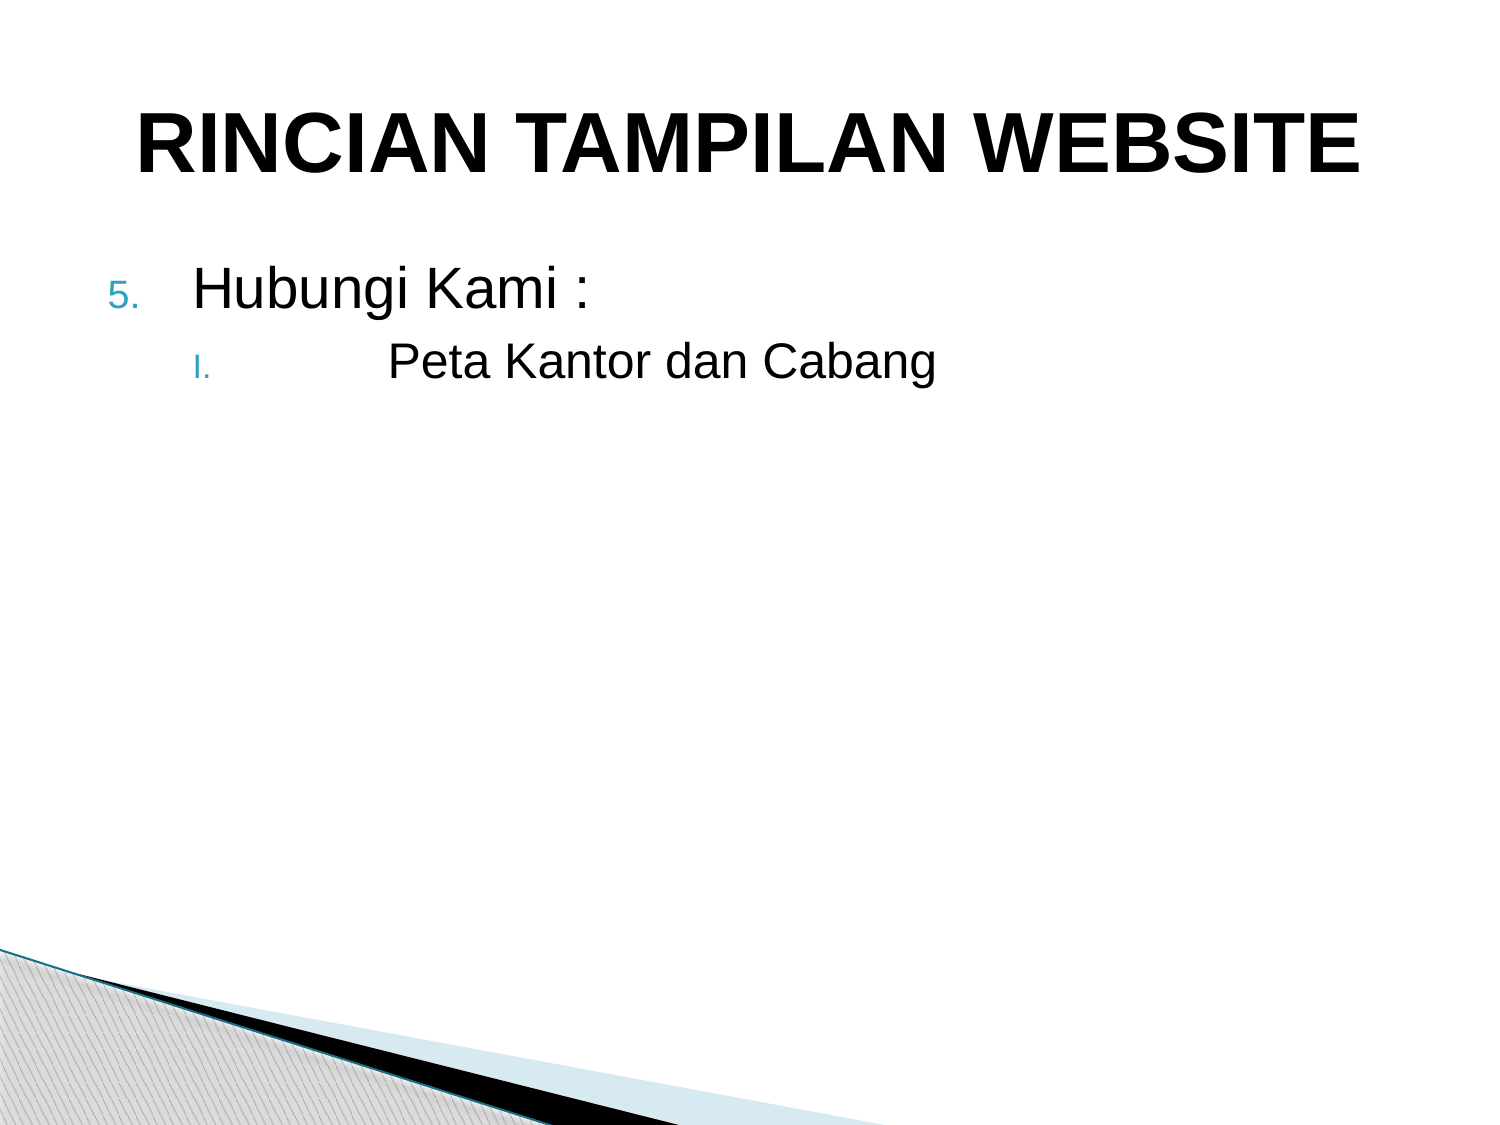

# RINCIAN TAMPILAN WEBSITE
Hubungi Kami :
	Peta Kantor dan Cabang